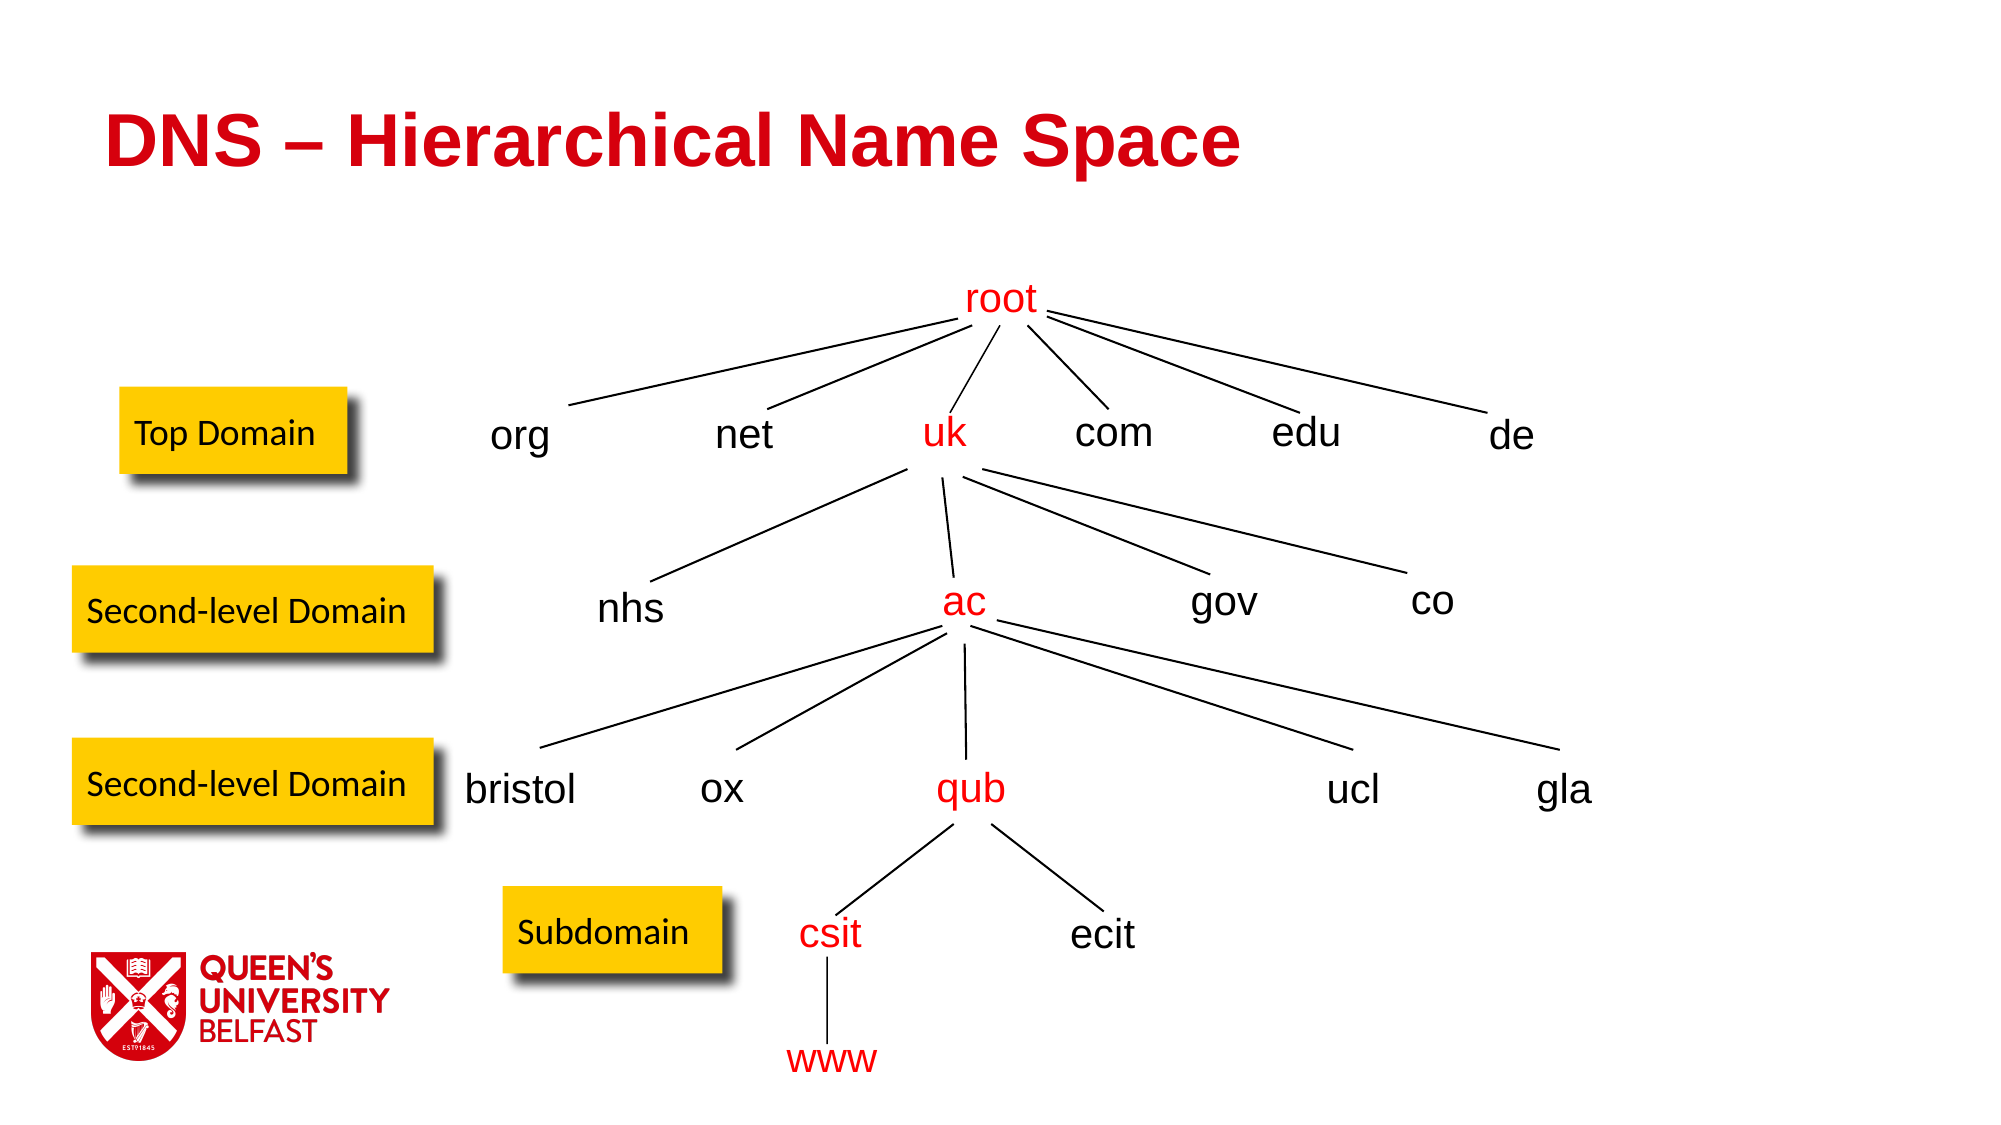

DNS – Hierarchical Name Space
root

Top Domain
uk
edu
com
net
de
org

Second-level Domain
co
ac
gov
nhs

Second-level Domain
ox
qub
bristol
ucl
gla

Subdomain
csit
ecit

www